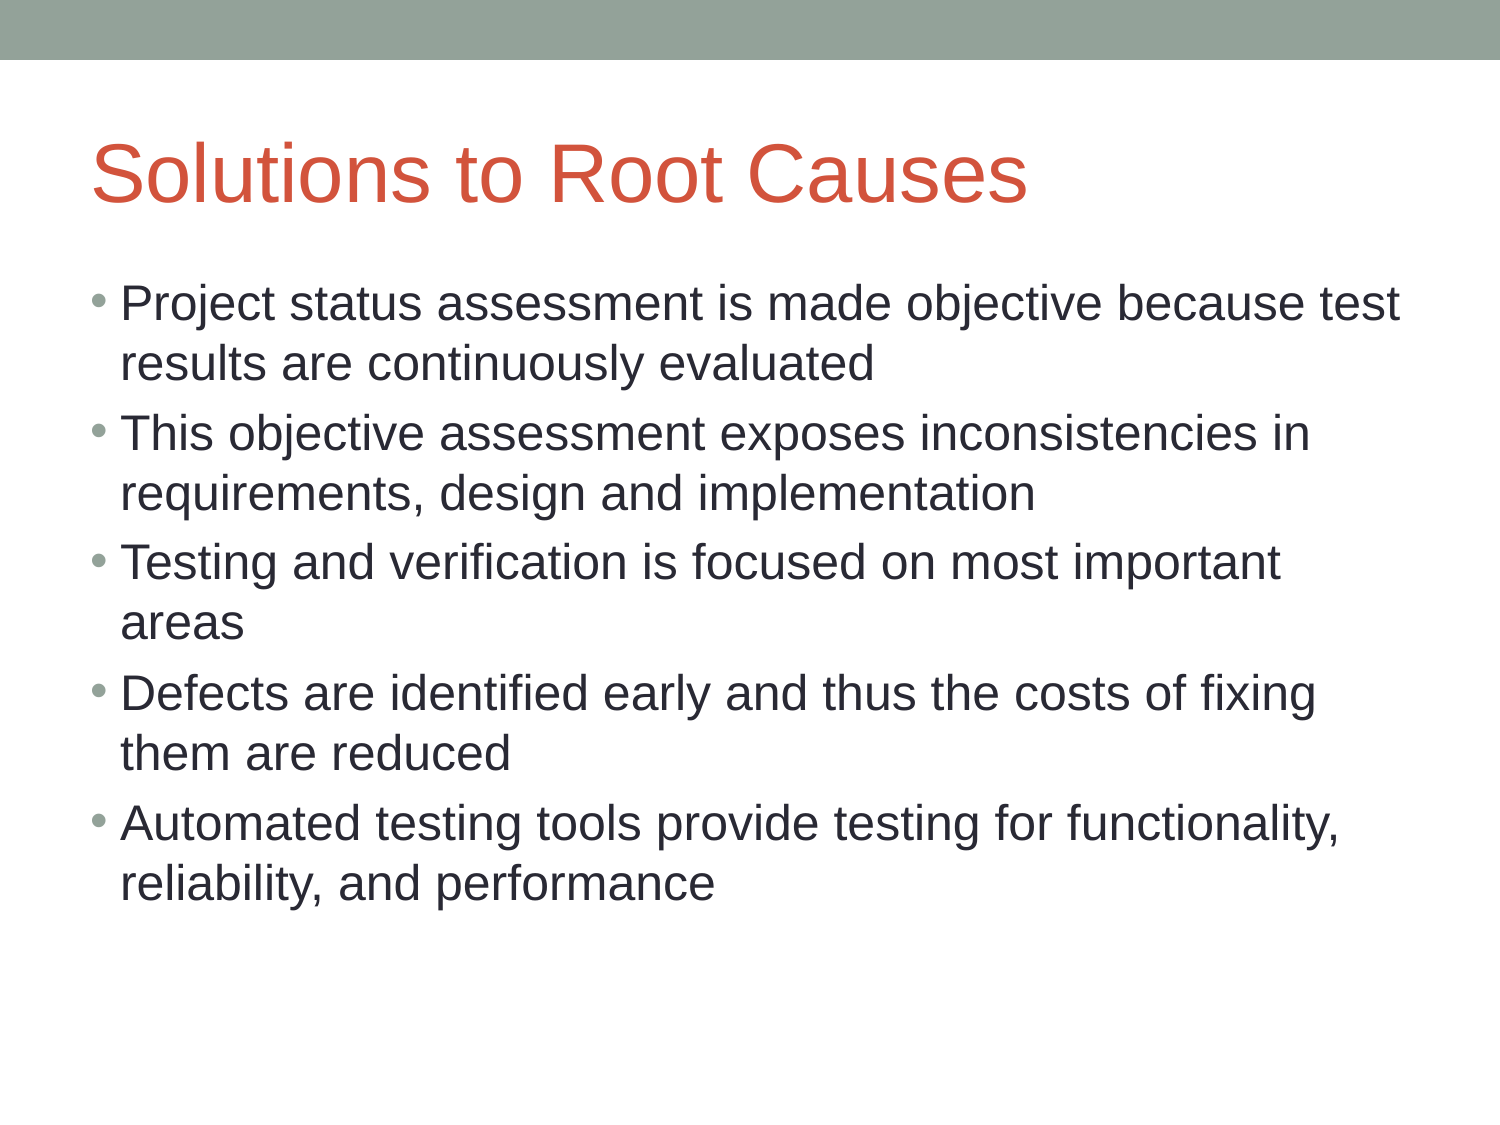

# Solutions to Root Causes
Project status assessment is made objective because test results are continuously evaluated
This objective assessment exposes inconsistencies in requirements, design and implementation
Testing and verification is focused on most important areas
Defects are identified early and thus the costs of fixing them are reduced
Automated testing tools provide testing for functionality, reliability, and performance